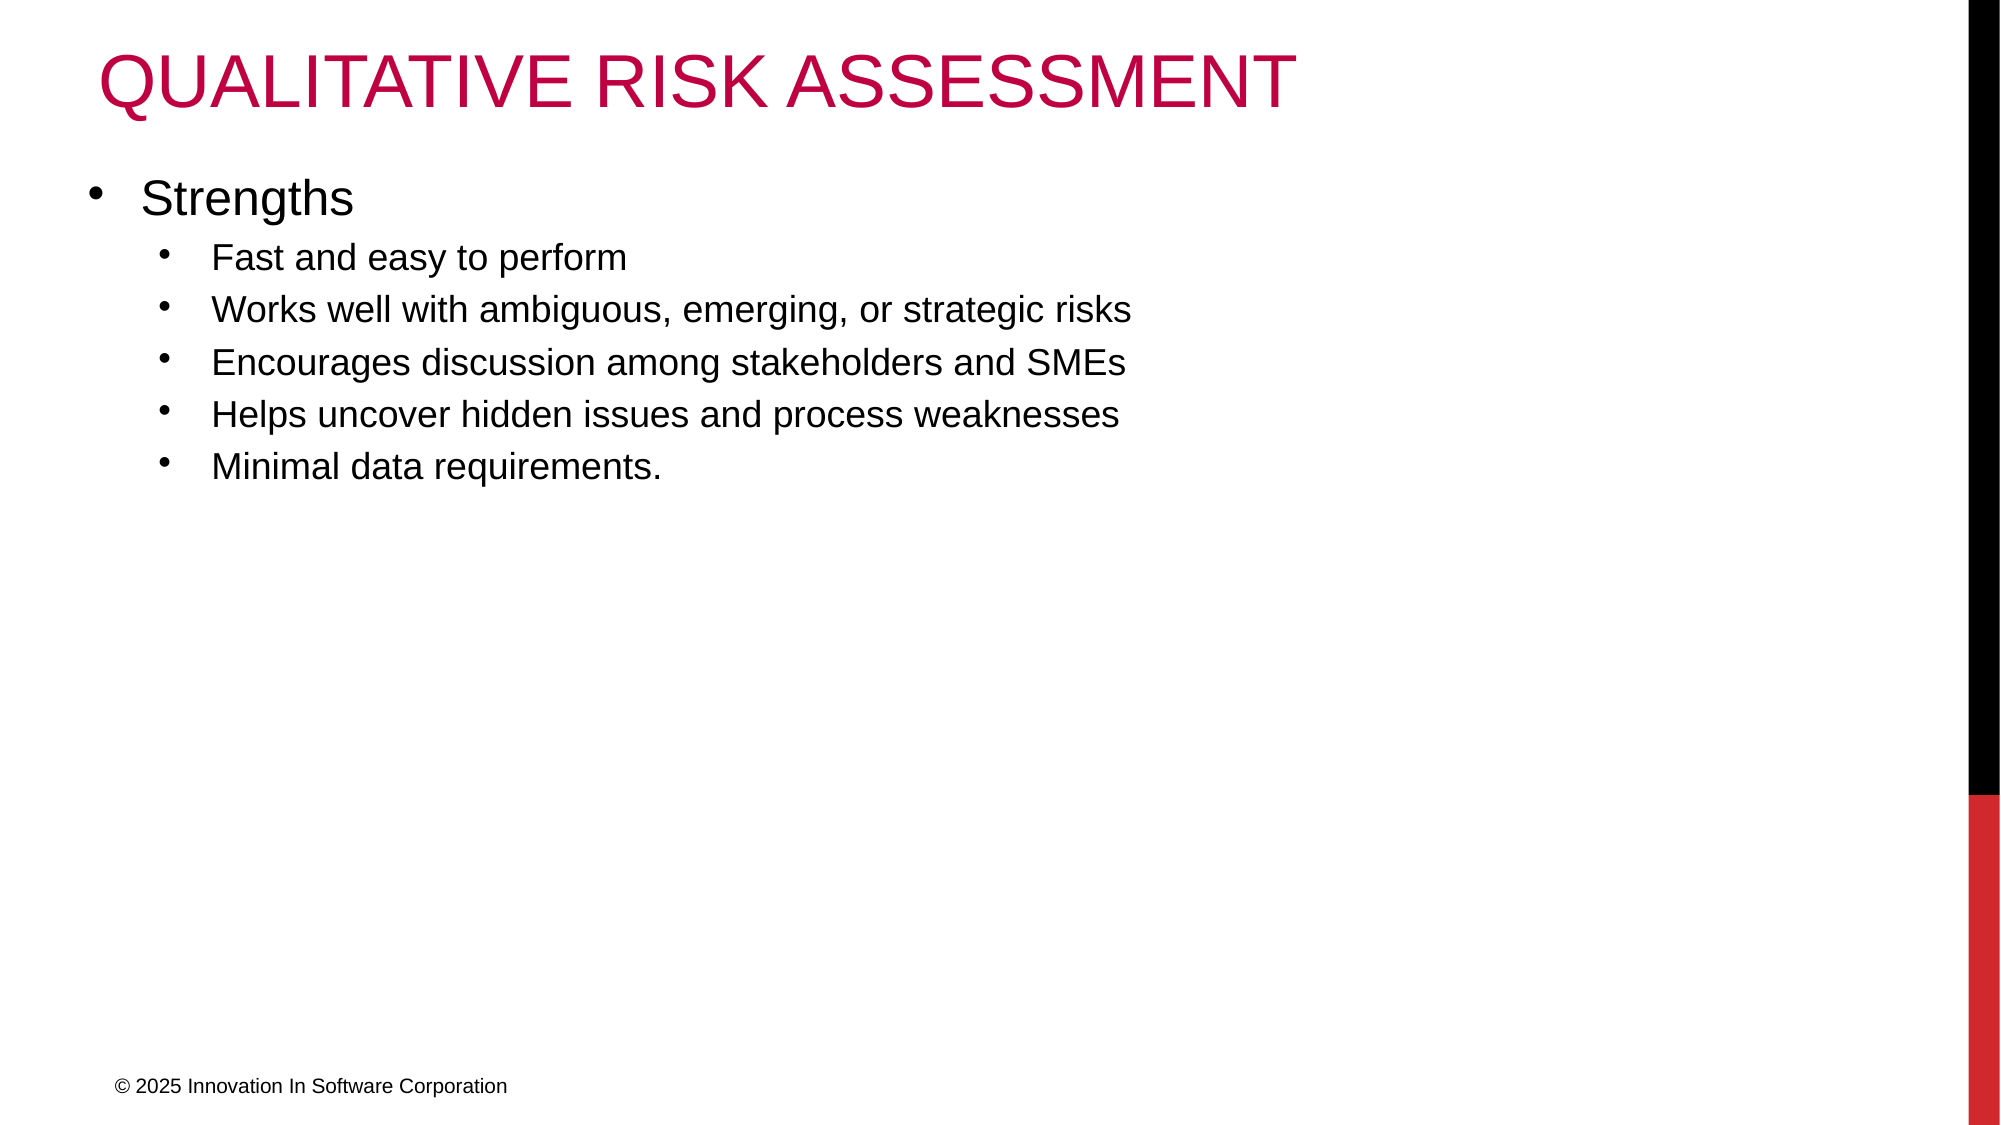

# Qualitative Risk Assessment
Strengths
Fast and easy to perform
Works well with ambiguous, emerging, or strategic risks
Encourages discussion among stakeholders and SMEs
Helps uncover hidden issues and process weaknesses
Minimal data requirements.

© 2025 Innovation In Software Corporation